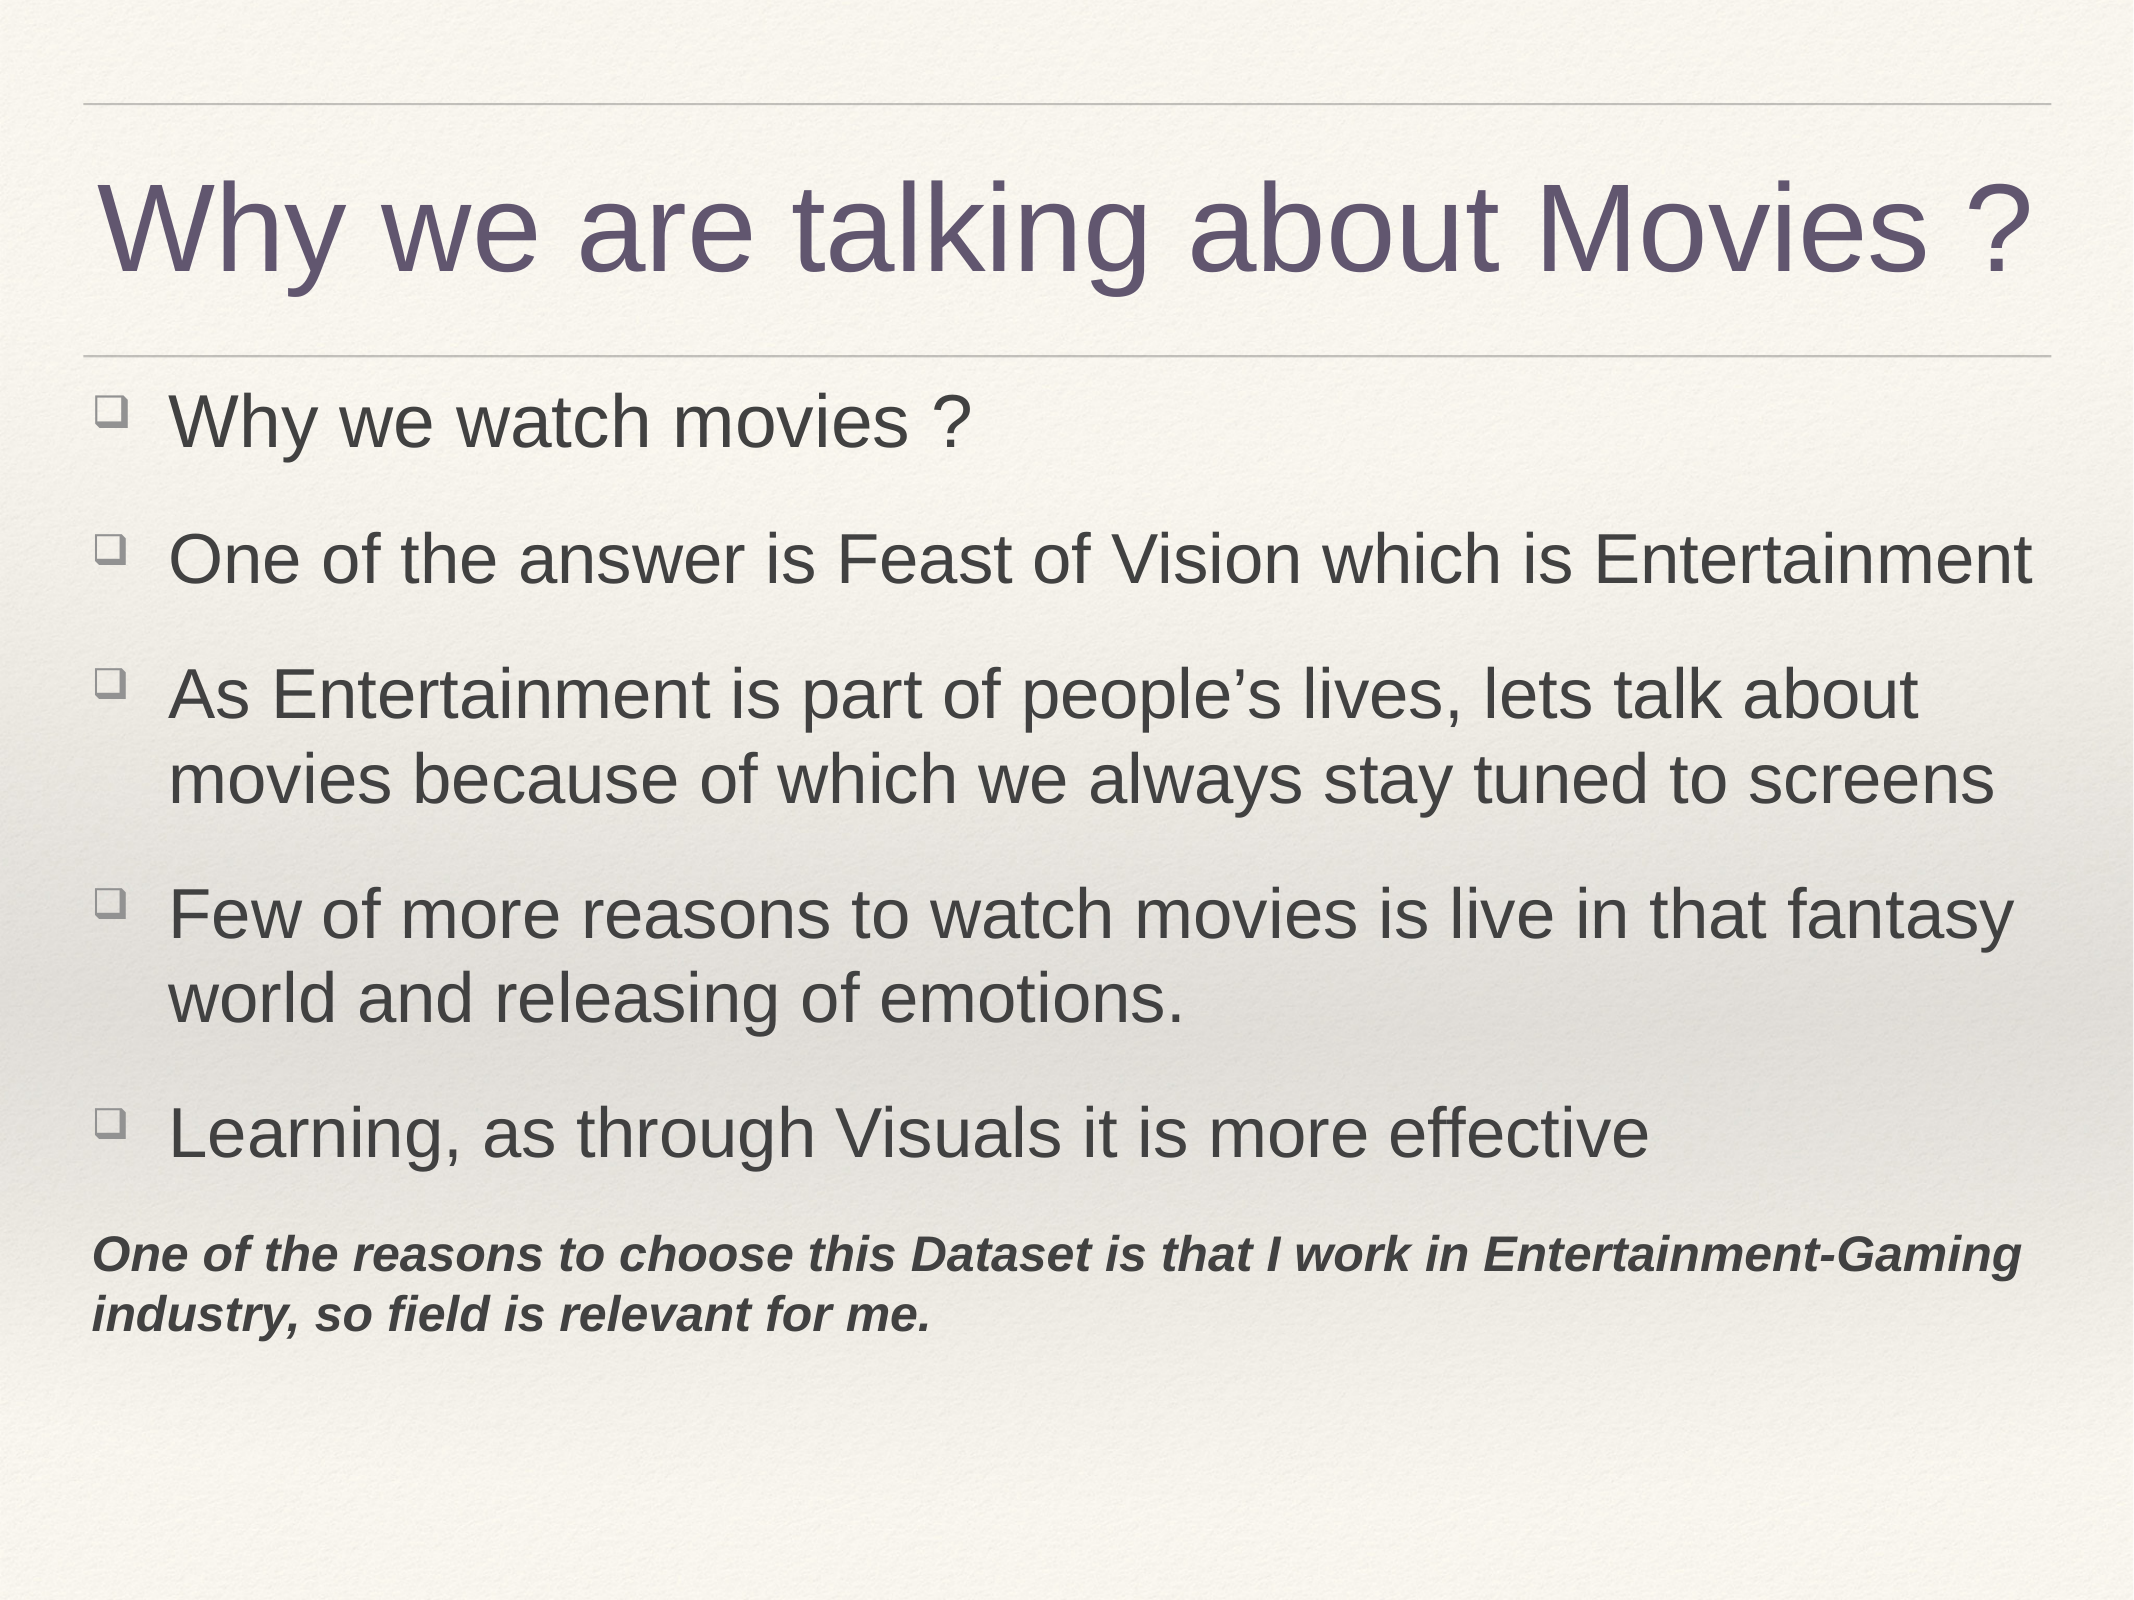

# Why we are talking about Movies ?
Why we watch movies ?
One of the answer is Feast of Vision which is Entertainment
As Entertainment is part of people’s lives, lets talk about movies because of which we always stay tuned to screens
Few of more reasons to watch movies is live in that fantasy world and releasing of emotions.
Learning, as through Visuals it is more effective
One of the reasons to choose this Dataset is that I work in Entertainment-Gaming industry, so field is relevant for me.